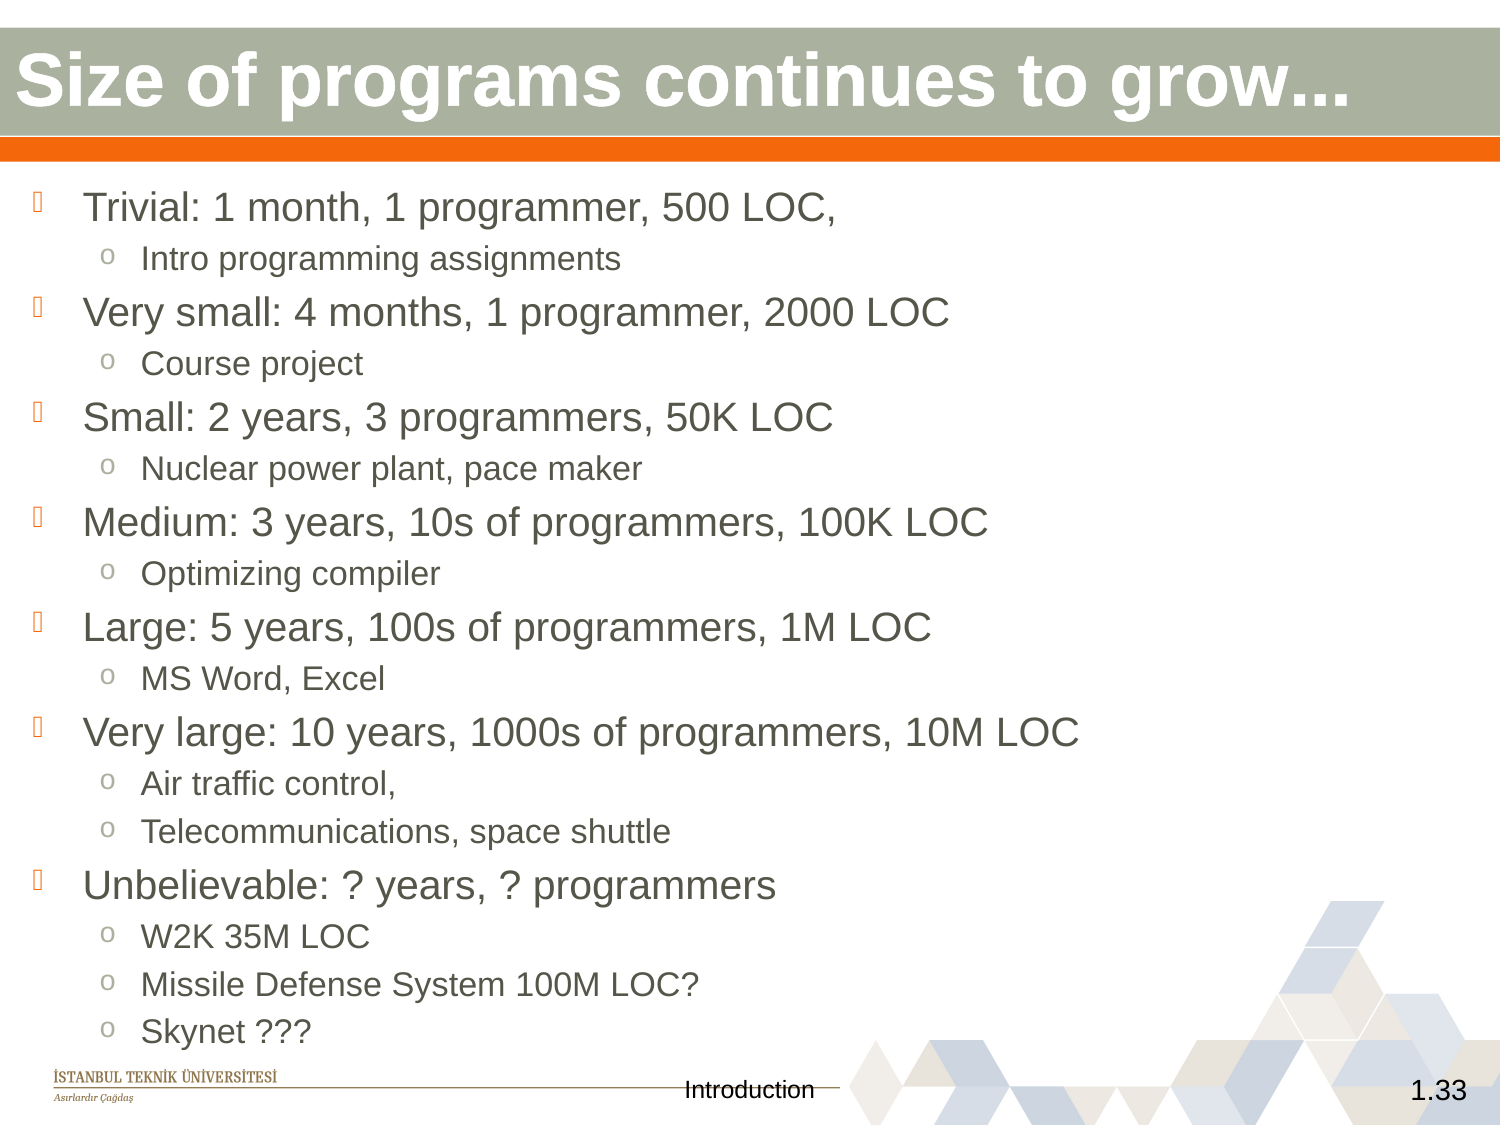

# Size of programs continues to grow...
Trivial: 1 month, 1 programmer, 500 LOC,
Intro programming assignments
Very small: 4 months, 1 programmer, 2000 LOC
Course project
Small: 2 years, 3 programmers, 50K LOC
Nuclear power plant, pace maker
Medium: 3 years, 10s of programmers, 100K LOC
Optimizing compiler
Large: 5 years, 100s of programmers, 1M LOC
MS Word, Excel
Very large: 10 years, 1000s of programmers, 10M LOC
Air traffic control,
Telecommunications, space shuttle
Unbelievable: ? years, ? programmers
W2K 35M LOC
Missile Defense System 100M LOC?
Skynet ???
Introduction
1.33